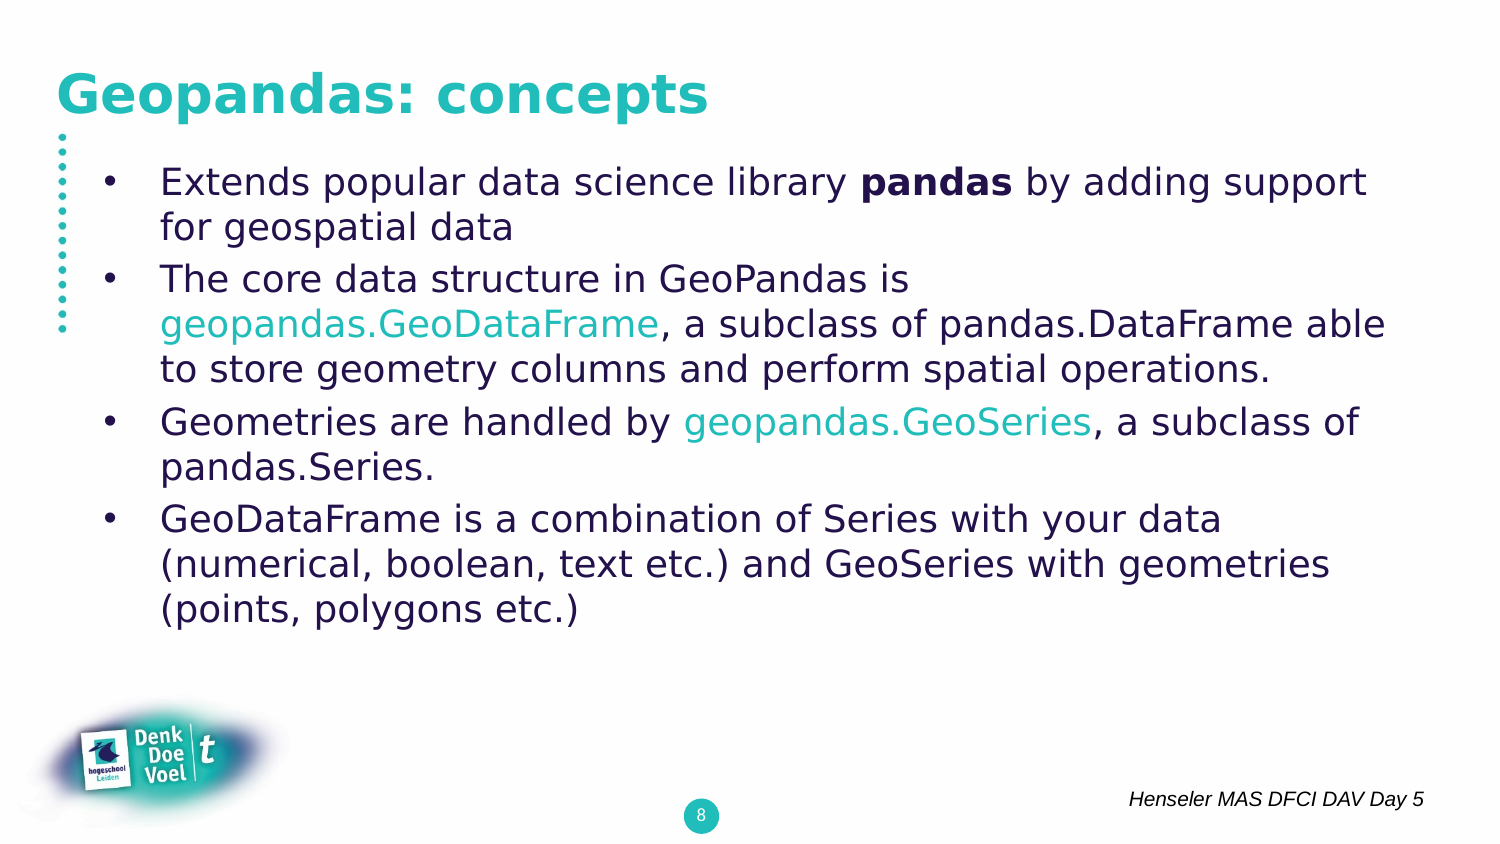

# Geopandas: concepts
Extends popular data science library pandas by adding support for geospatial data
The core data structure in GeoPandas is geopandas.GeoDataFrame, a subclass of pandas.DataFrame able to store geometry columns and perform spatial operations.
Geometries are handled by geopandas.GeoSeries, a subclass of pandas.Series.
GeoDataFrame is a combination of Series with your data (numerical, boolean, text etc.) and GeoSeries with geometries (points, polygons etc.)